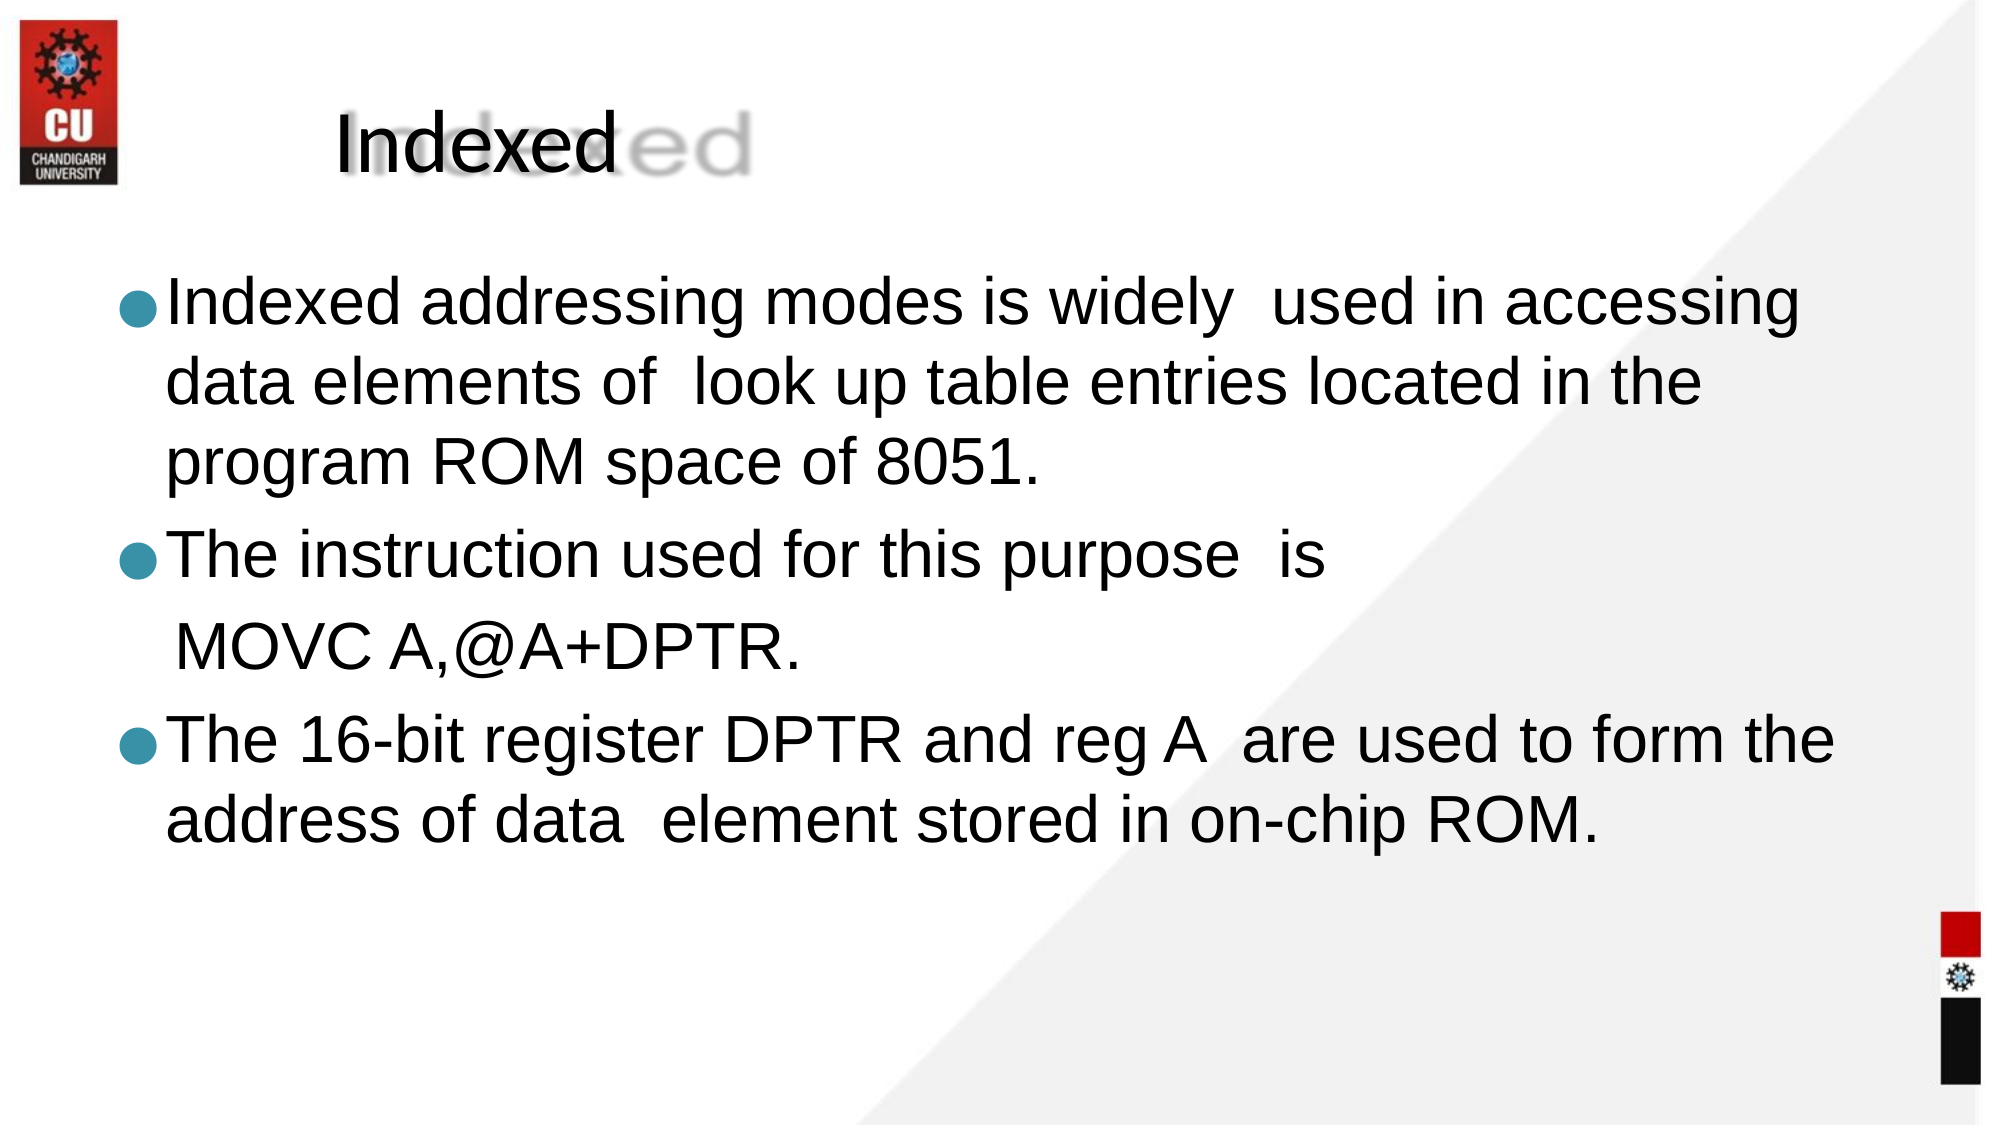

Indexed

Indexed addressing modes is widely  used in accessing data elements of  look up table entries located in the  program ROM space of 8051.
The instruction used for this purpose  is
   MOVC A,@A+DPTR.
The 16-bit register DPTR and reg A  are used to form the address of data  element stored in on-chip ROM.